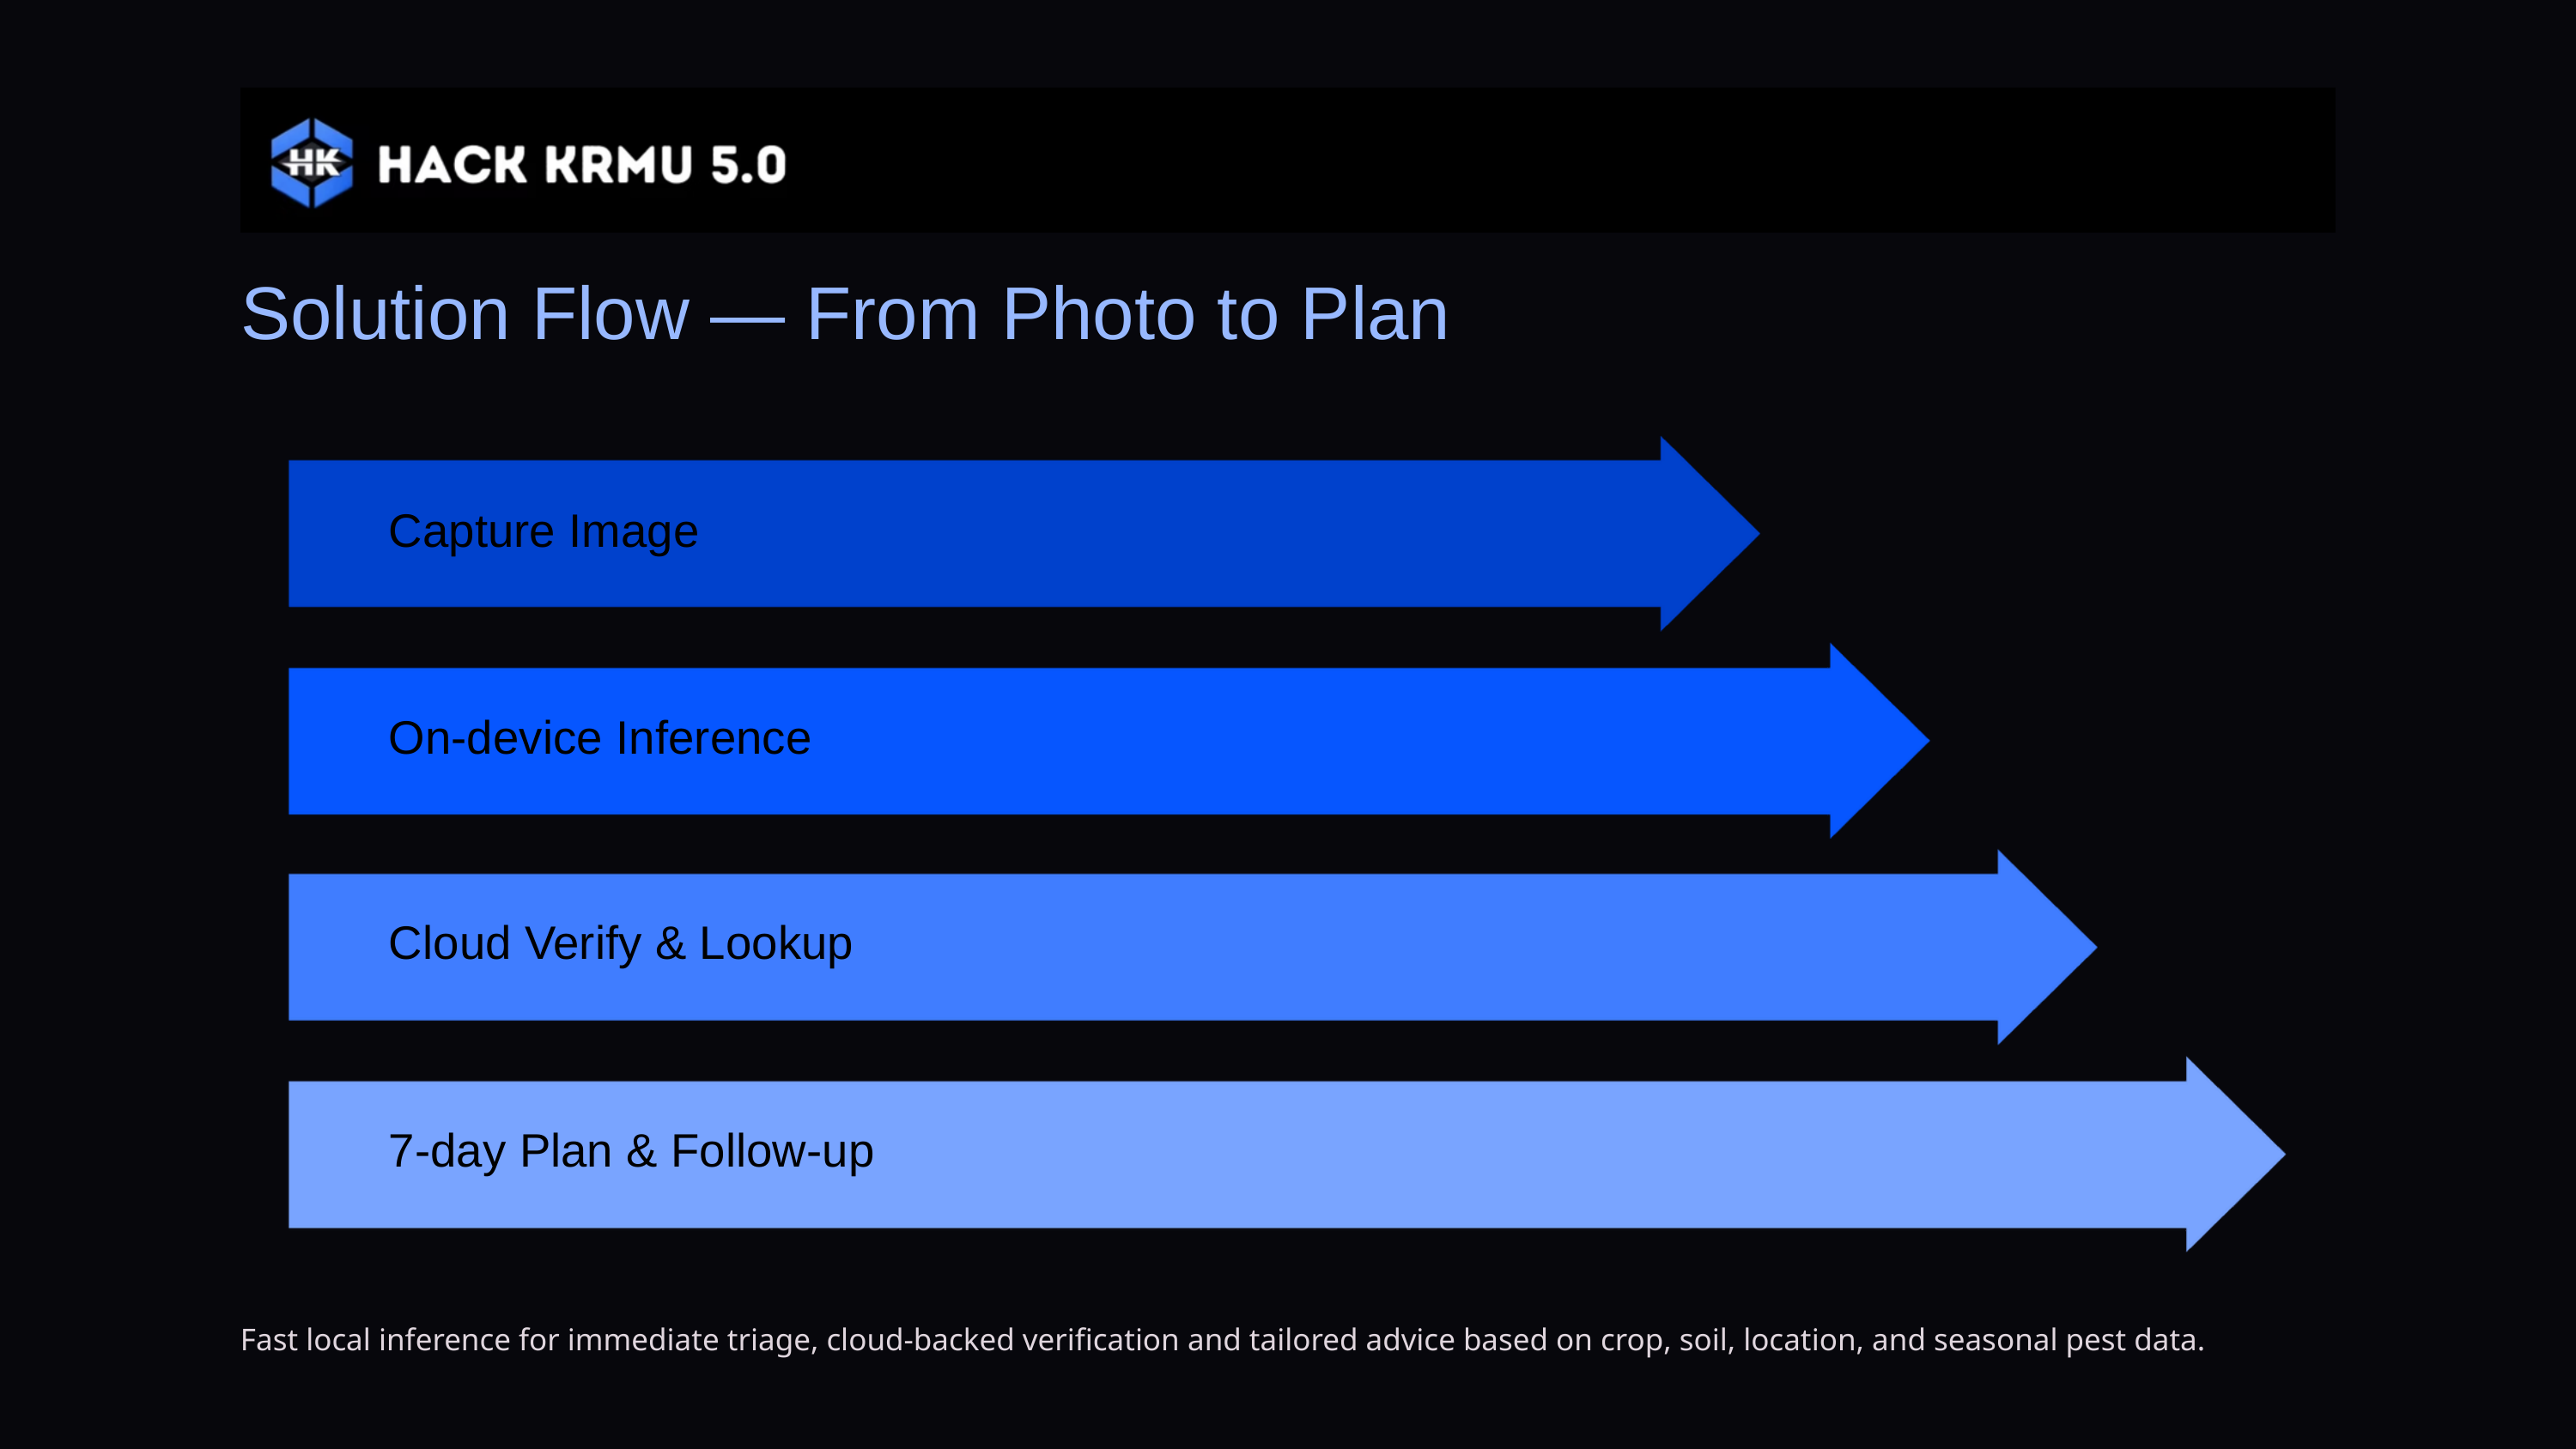

Solution Flow — From Photo to Plan

Capture Image
On-device Inference
Cloud Verify & Lookup
7-day Plan & Follow-up
Fast local inference for immediate triage, cloud-backed verification and tailored advice based on crop, soil, location, and seasonal pest data.